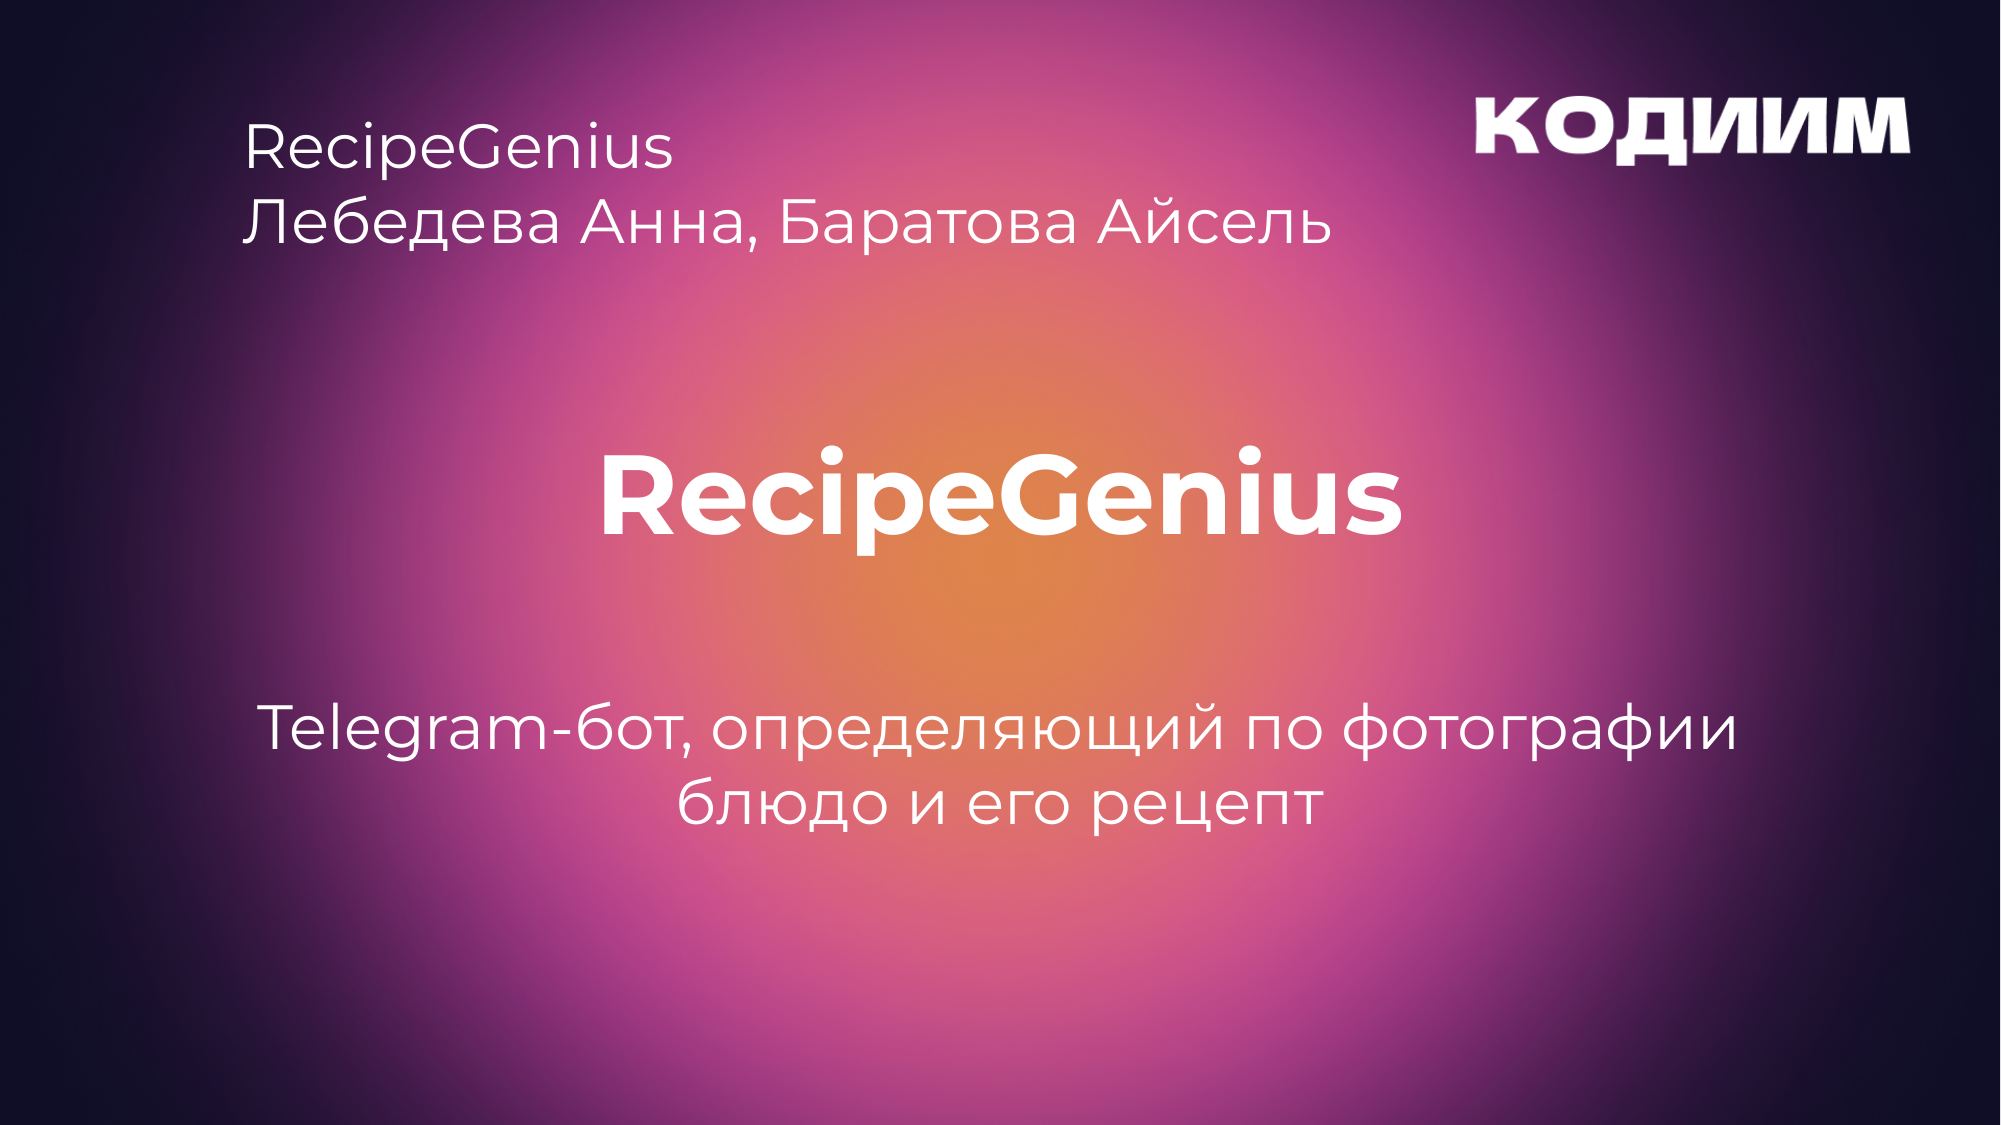

RecipeGenius
Лебедева Анна, Баратова Айсель
RecipeGenius

Telegram-бот, определяющий по фотографии блюдо и его рецепт